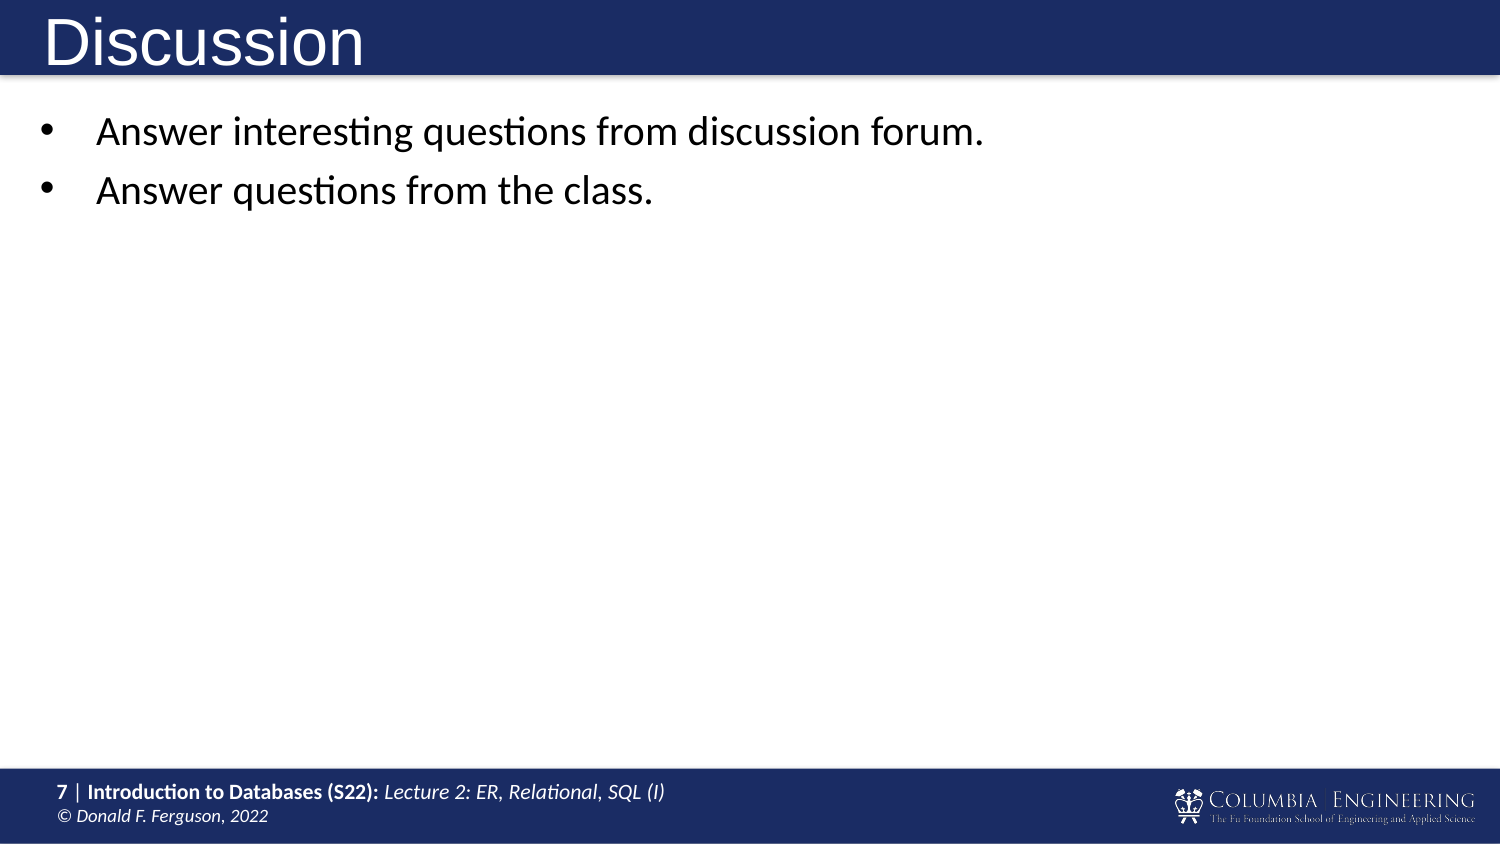

# Discussion
Answer interesting questions from discussion forum.
Answer questions from the class.